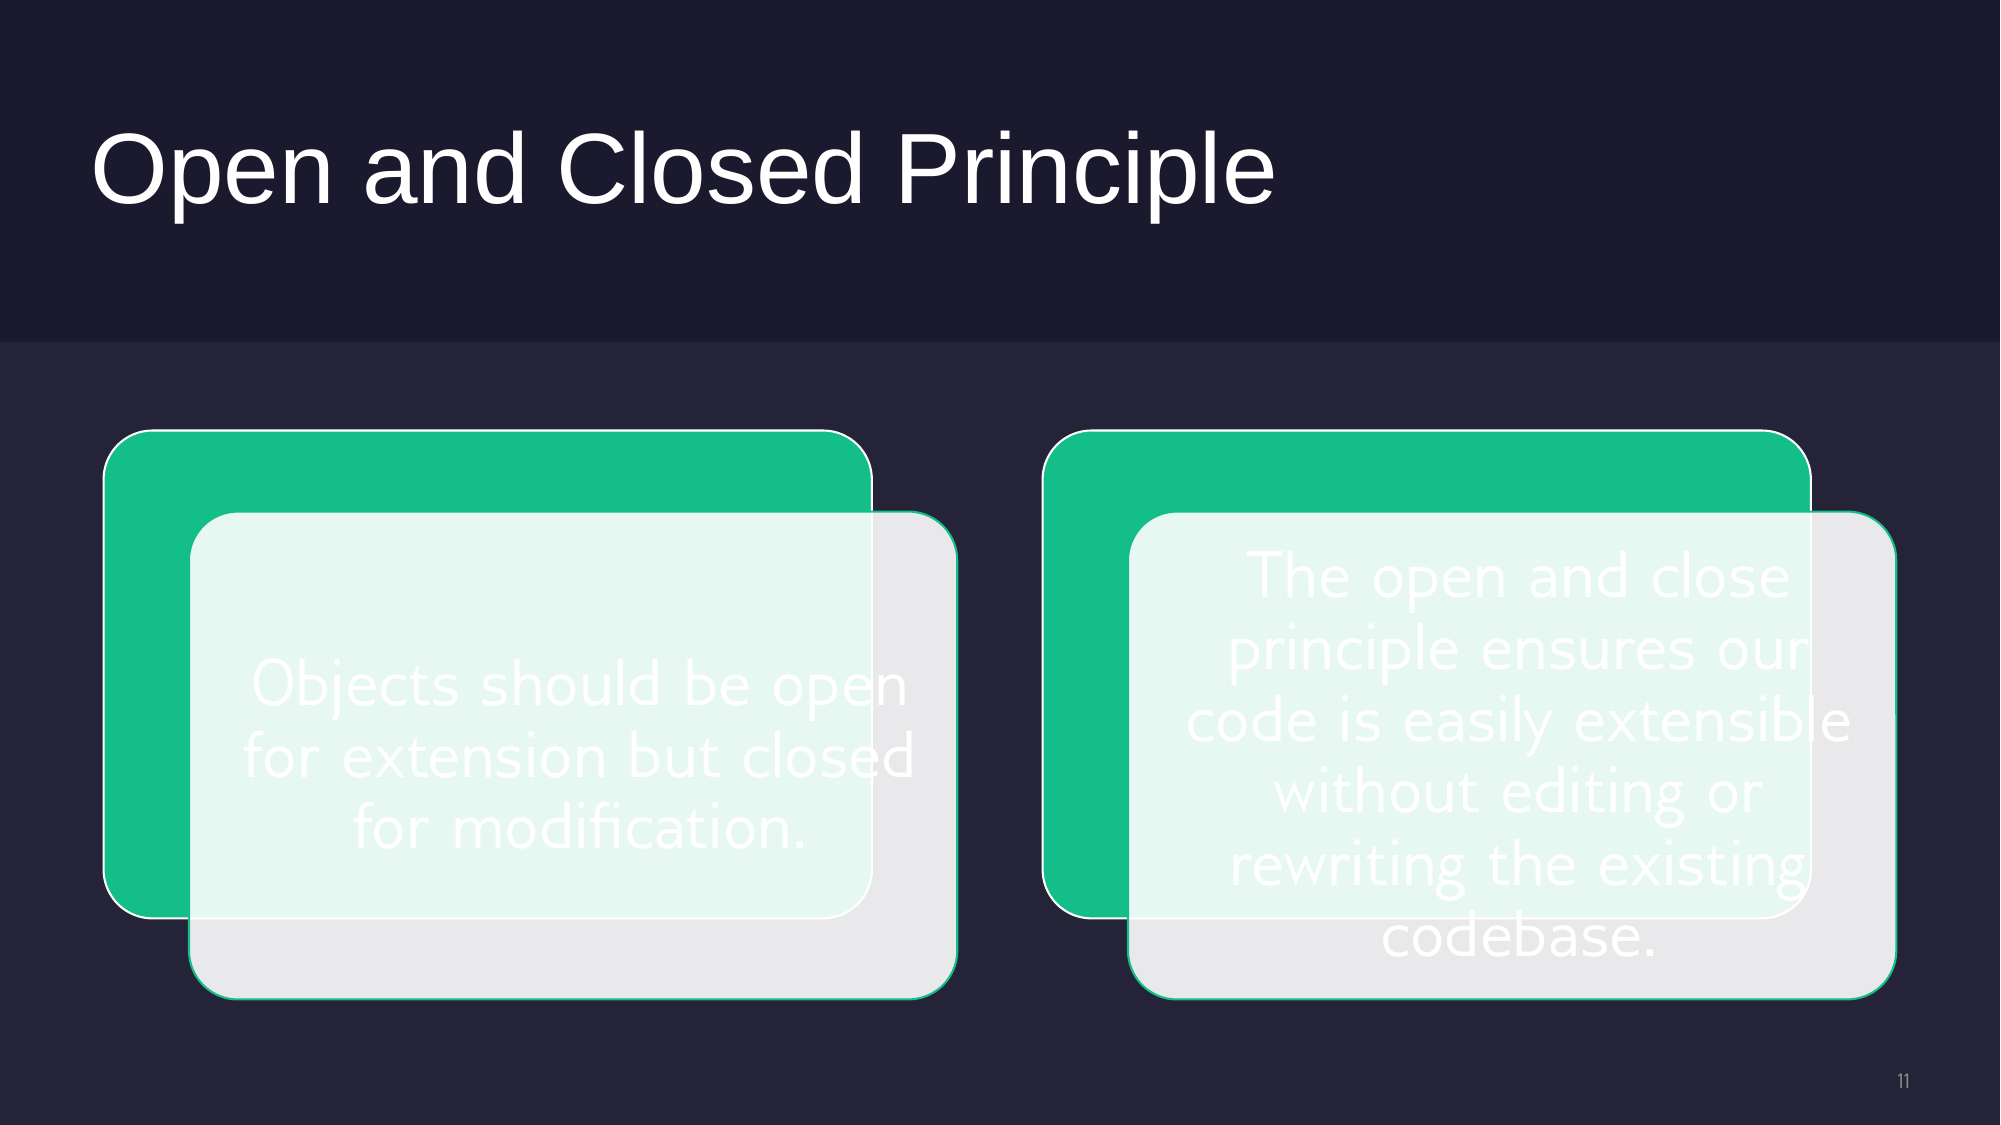

# Open and Closed Principle

Objects should be open for extension but closed for modification.
The open and close principle ensures our code is easily extensible without editing or rewriting the existing codebase.
11